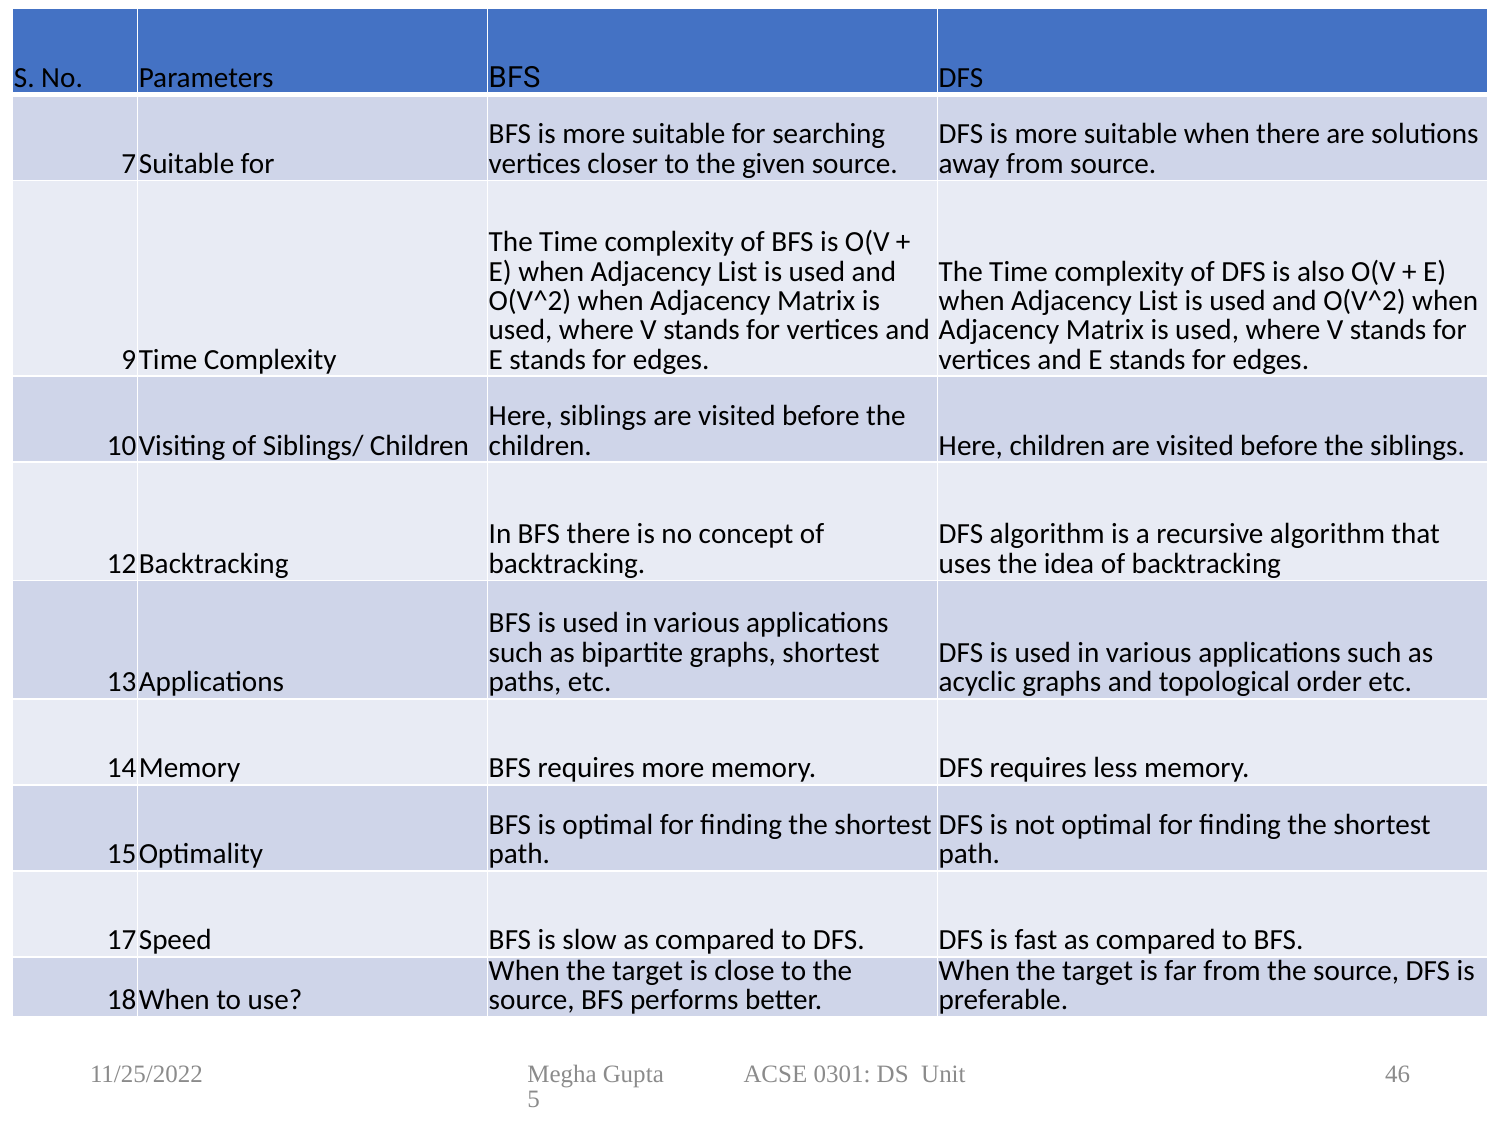

| S. No. | Parameters | BFS | DFS |
| --- | --- | --- | --- |
| 7 | Suitable for | BFS is more suitable for searching vertices closer to the given source. | DFS is more suitable when there are solutions away from source. |
| 9 | Time Complexity | The Time complexity of BFS is O(V + E) when Adjacency List is used and O(V^2) when Adjacency Matrix is used, where V stands for vertices and E stands for edges. | The Time complexity of DFS is also O(V + E) when Adjacency List is used and O(V^2) when Adjacency Matrix is used, where V stands for vertices and E stands for edges. |
| 10 | Visiting of Siblings/ Children | Here, siblings are visited before the children. | Here, children are visited before the siblings. |
| 12 | Backtracking | In BFS there is no concept of backtracking. | DFS algorithm is a recursive algorithm that uses the idea of backtracking |
| 13 | Applications | BFS is used in various applications such as bipartite graphs, shortest paths, etc. | DFS is used in various applications such as acyclic graphs and topological order etc. |
| 14 | Memory | BFS requires more memory. | DFS requires less memory. |
| 15 | Optimality | BFS is optimal for finding the shortest path. | DFS is not optimal for finding the shortest path. |
| 17 | Speed | BFS is slow as compared to DFS. | DFS is fast as compared to BFS. |
| 18 | When to use? | When the target is close to the source, BFS performs better. | When the target is far from the source, DFS is preferable. |
11/25/2022
Megha Gupta             ACSE 0301: DS  Unit 5
46